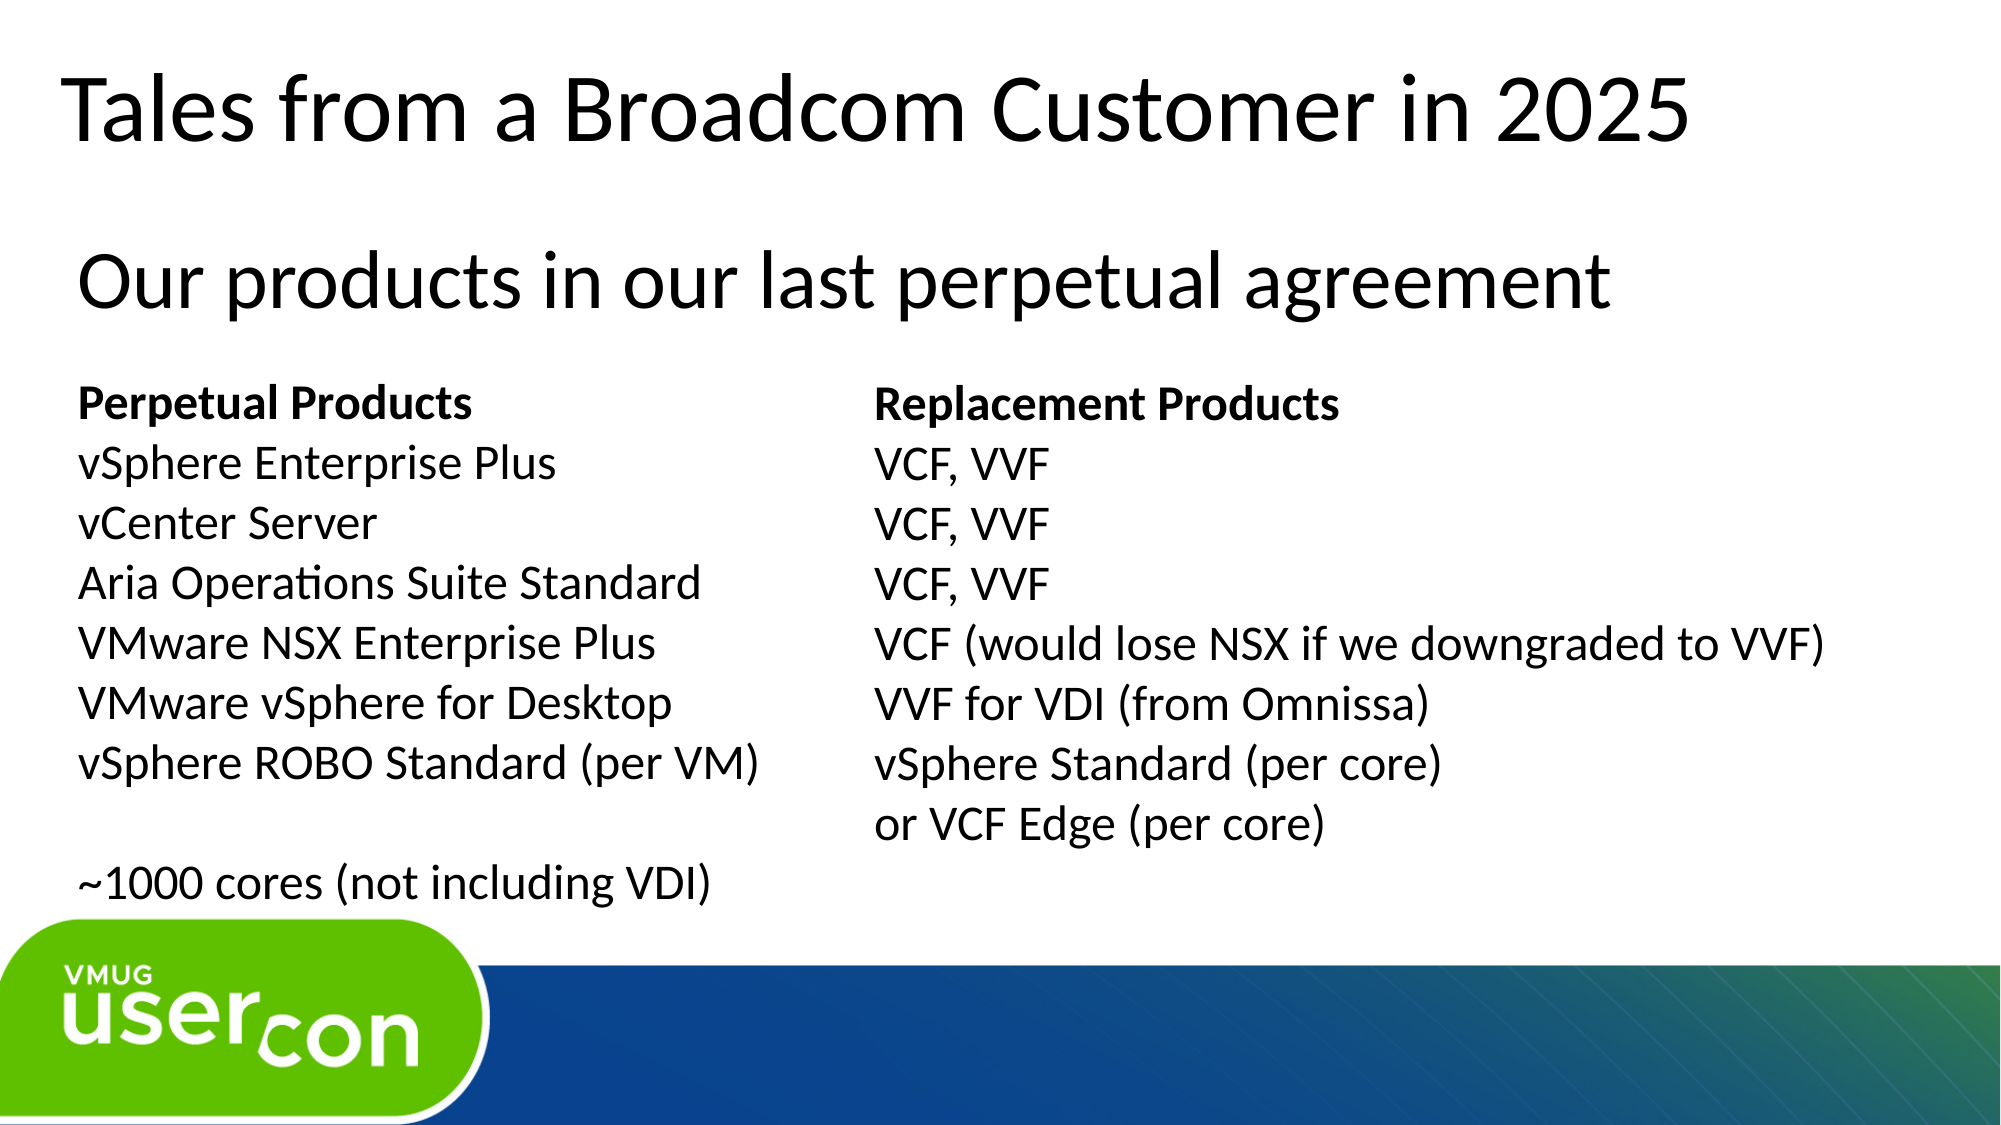

# Tales from a Broadcom Customer in 2025
Our products in our last perpetual agreement

Perpetual Products
vSphere Enterprise Plus
vCenter Server
Aria Operations Suite Standard
VMware NSX Enterprise Plus
VMware vSphere for Desktop
vSphere ROBO Standard (per VM)

~1000 cores (not including VDI)
Replacement Products
VCF, VVF
VCF, VVF
VCF, VVF
VCF (would lose NSX if we downgraded to VVF)
VVF for VDI (from Omnissa)
vSphere Standard (per core)
or VCF Edge (per core)